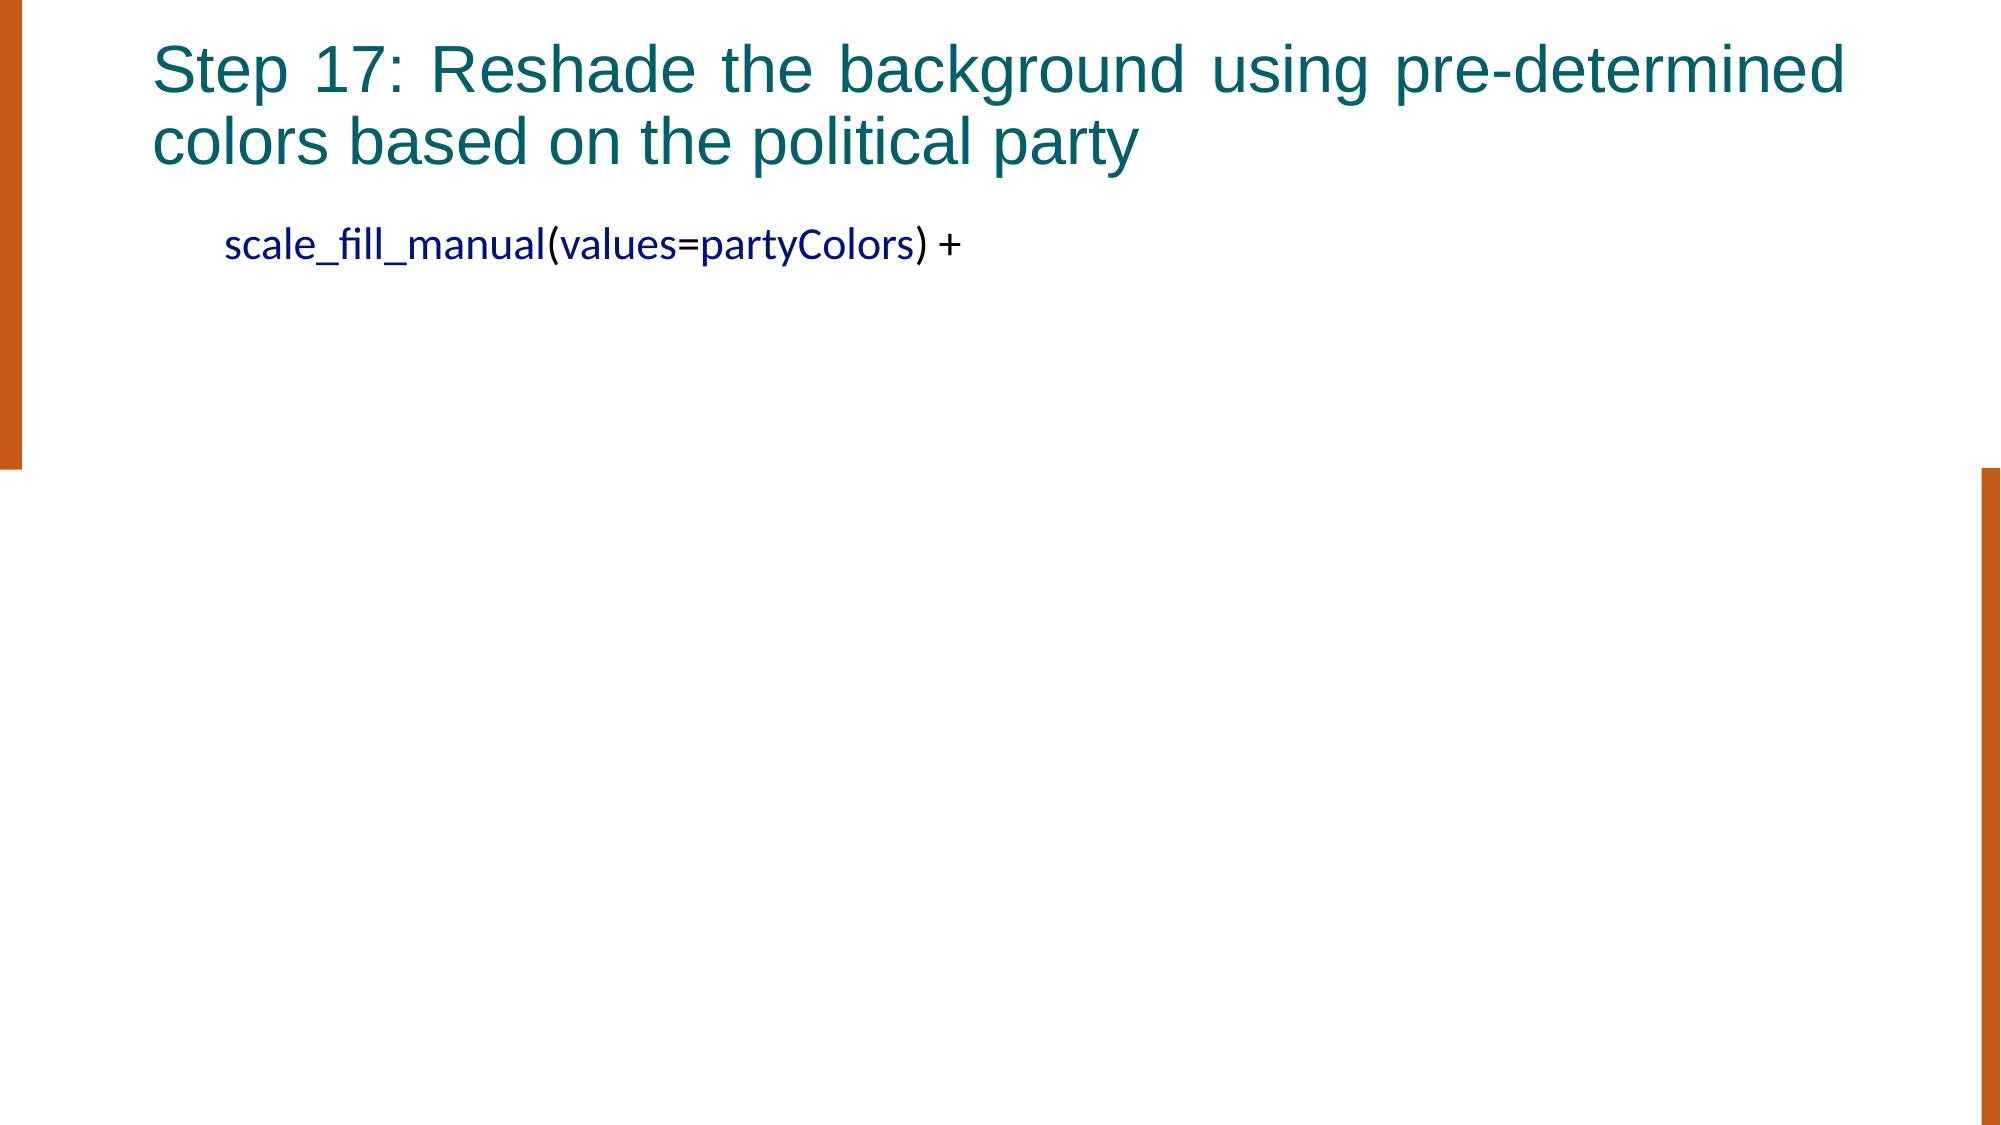

# Step 17: Reshade the background using pre-determined colors based on the political party
       scale_fill_manual(values=partyColors) +